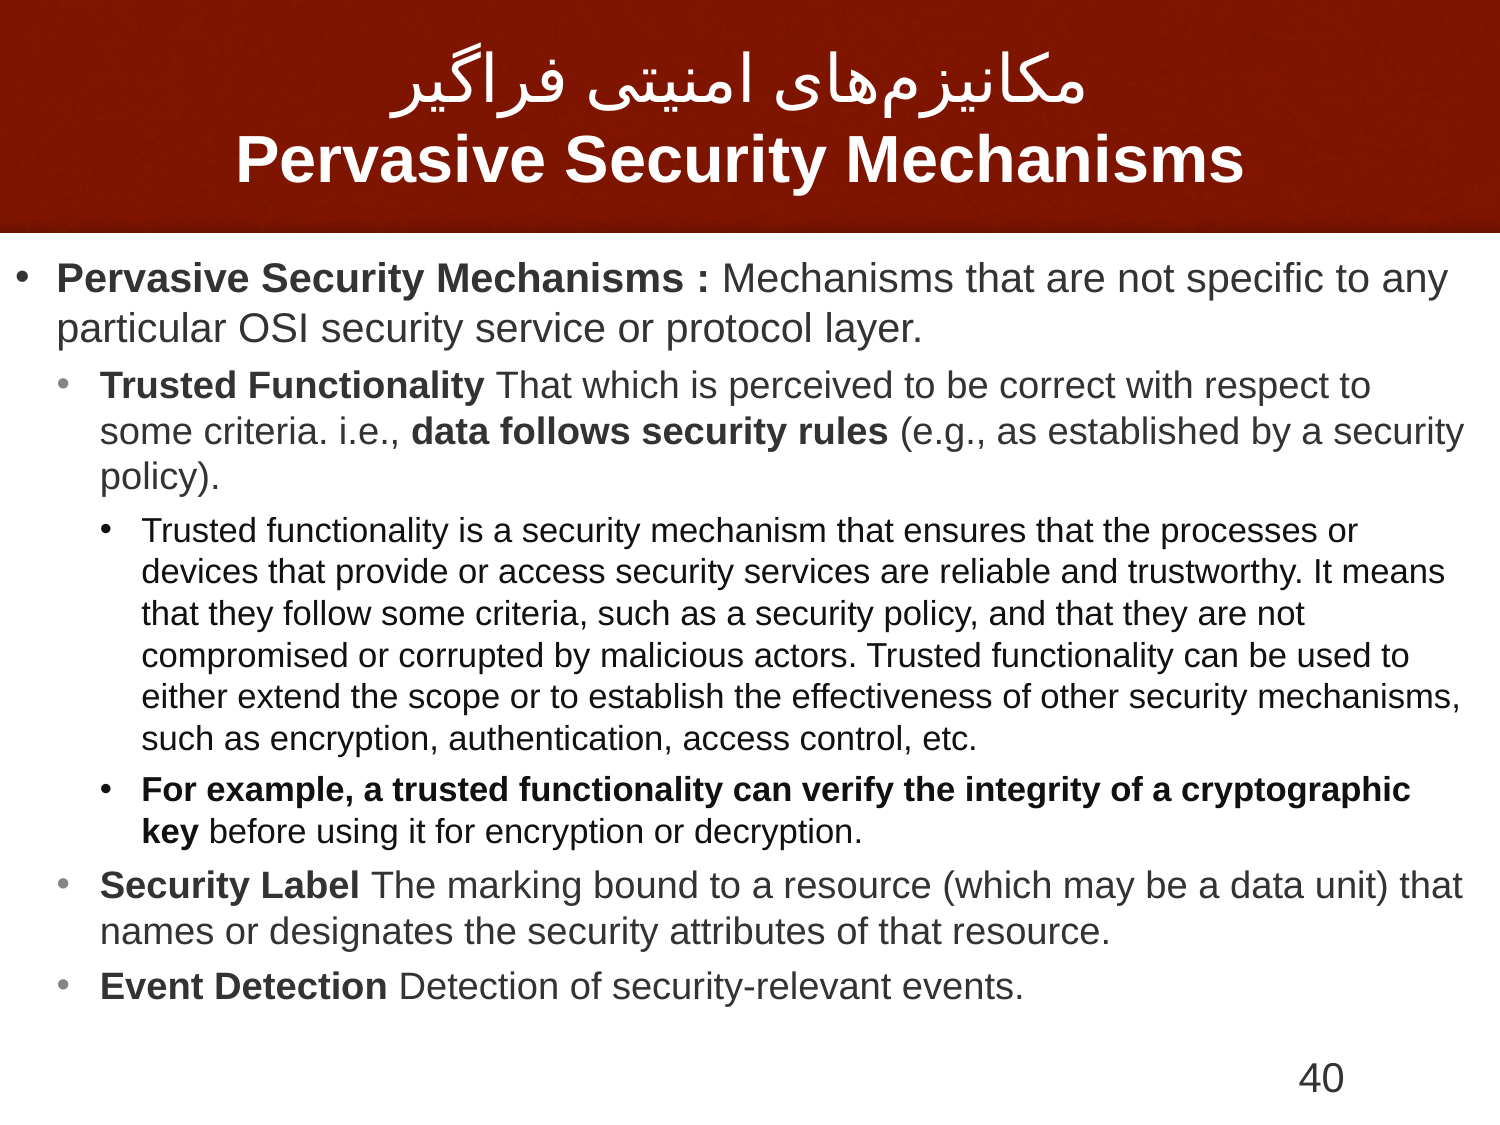

# مکانیزم‌های امنیتی فراگیر Pervasive Security Mechanisms
Pervasive Security Mechanisms : Mechanisms that are not specific to any particular OSI security service or protocol layer.
Trusted Functionality That which is perceived to be correct with respect to some criteria. i.e., data follows security rules (e.g., as established by a security policy).
Trusted functionality is a security mechanism that ensures that the processes or devices that provide or access security services are reliable and trustworthy. It means that they follow some criteria, such as a security policy, and that they are not compromised or corrupted by malicious actors. Trusted functionality can be used to either extend the scope or to establish the effectiveness of other security mechanisms, such as encryption, authentication, access control, etc.
For example, a trusted functionality can verify the integrity of a cryptographic key before using it for encryption or decryption.
Security Label The marking bound to a resource (which may be a data unit) that names or designates the security attributes of that resource.
Event Detection Detection of security-relevant events.
40